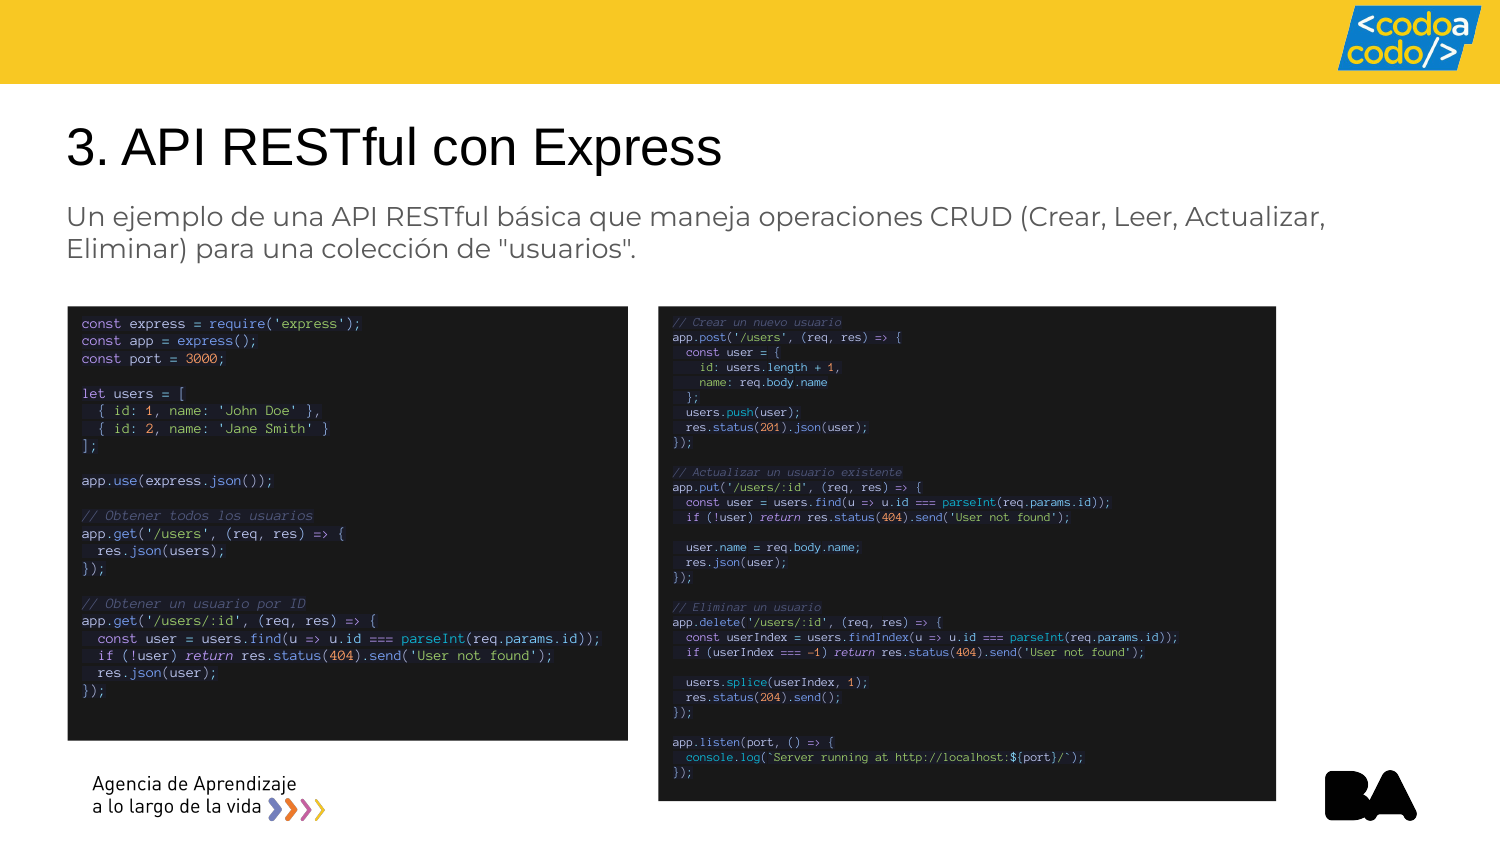

# 3. API RESTful con Express
Un ejemplo de una API RESTful básica que maneja operaciones CRUD (Crear, Leer, Actualizar, Eliminar) para una colección de "usuarios".
const express = require('express');
const app = express();
const port = 3000;
let users = [
  { id: 1, name: 'John Doe' },
  { id: 2, name: 'Jane Smith' }
];
app.use(express.json());
// Obtener todos los usuarios
app.get('/users', (req, res) => {
  res.json(users);
});
// Obtener un usuario por ID
app.get('/users/:id', (req, res) => {
  const user = users.find(u => u.id === parseInt(req.params.id));
  if (!user) return res.status(404).send('User not found');
  res.json(user);
});

// Crear un nuevo usuario
app.post('/users', (req, res) => {
  const user = {
    id: users.length + 1,
    name: req.body.name
  };
  users.push(user);
  res.status(201).json(user);
});
// Actualizar un usuario existente
app.put('/users/:id', (req, res) => {
  const user = users.find(u => u.id === parseInt(req.params.id));
  if (!user) return res.status(404).send('User not found');
  user.name = req.body.name;
  res.json(user);
});
// Eliminar un usuario
app.delete('/users/:id', (req, res) => {
  const userIndex = users.findIndex(u => u.id === parseInt(req.params.id));
  if (userIndex === -1) return res.status(404).send('User not found');
  users.splice(userIndex, 1);
  res.status(204).send();
});
app.listen(port, () => {
  console.log(`Server running at http://localhost:${port}/`);
});